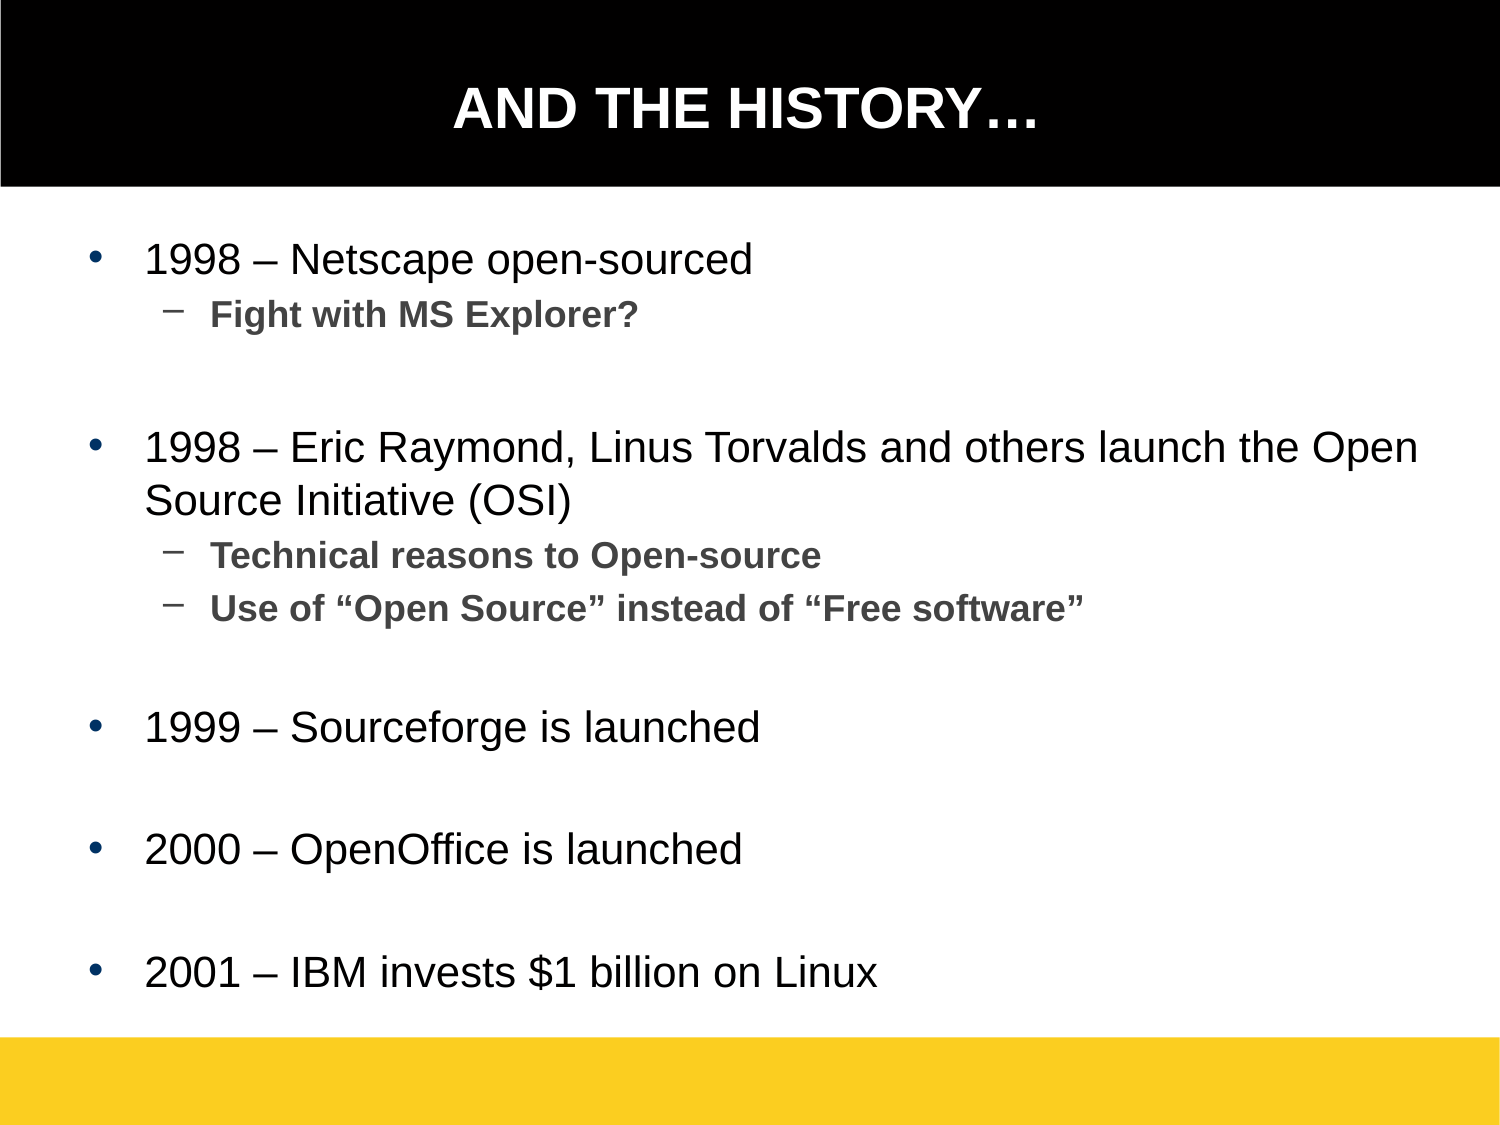

# And the History…
1998 – Netscape open-sourced
Fight with MS Explorer?

1998 – Eric Raymond, Linus Torvalds and others launch the Open Source Initiative (OSI)
Technical reasons to Open-source
Use of “Open Source” instead of “Free software”

1999 – Sourceforge is launched

2000 – OpenOffice is launched

2001 – IBM invests $1 billion on Linux